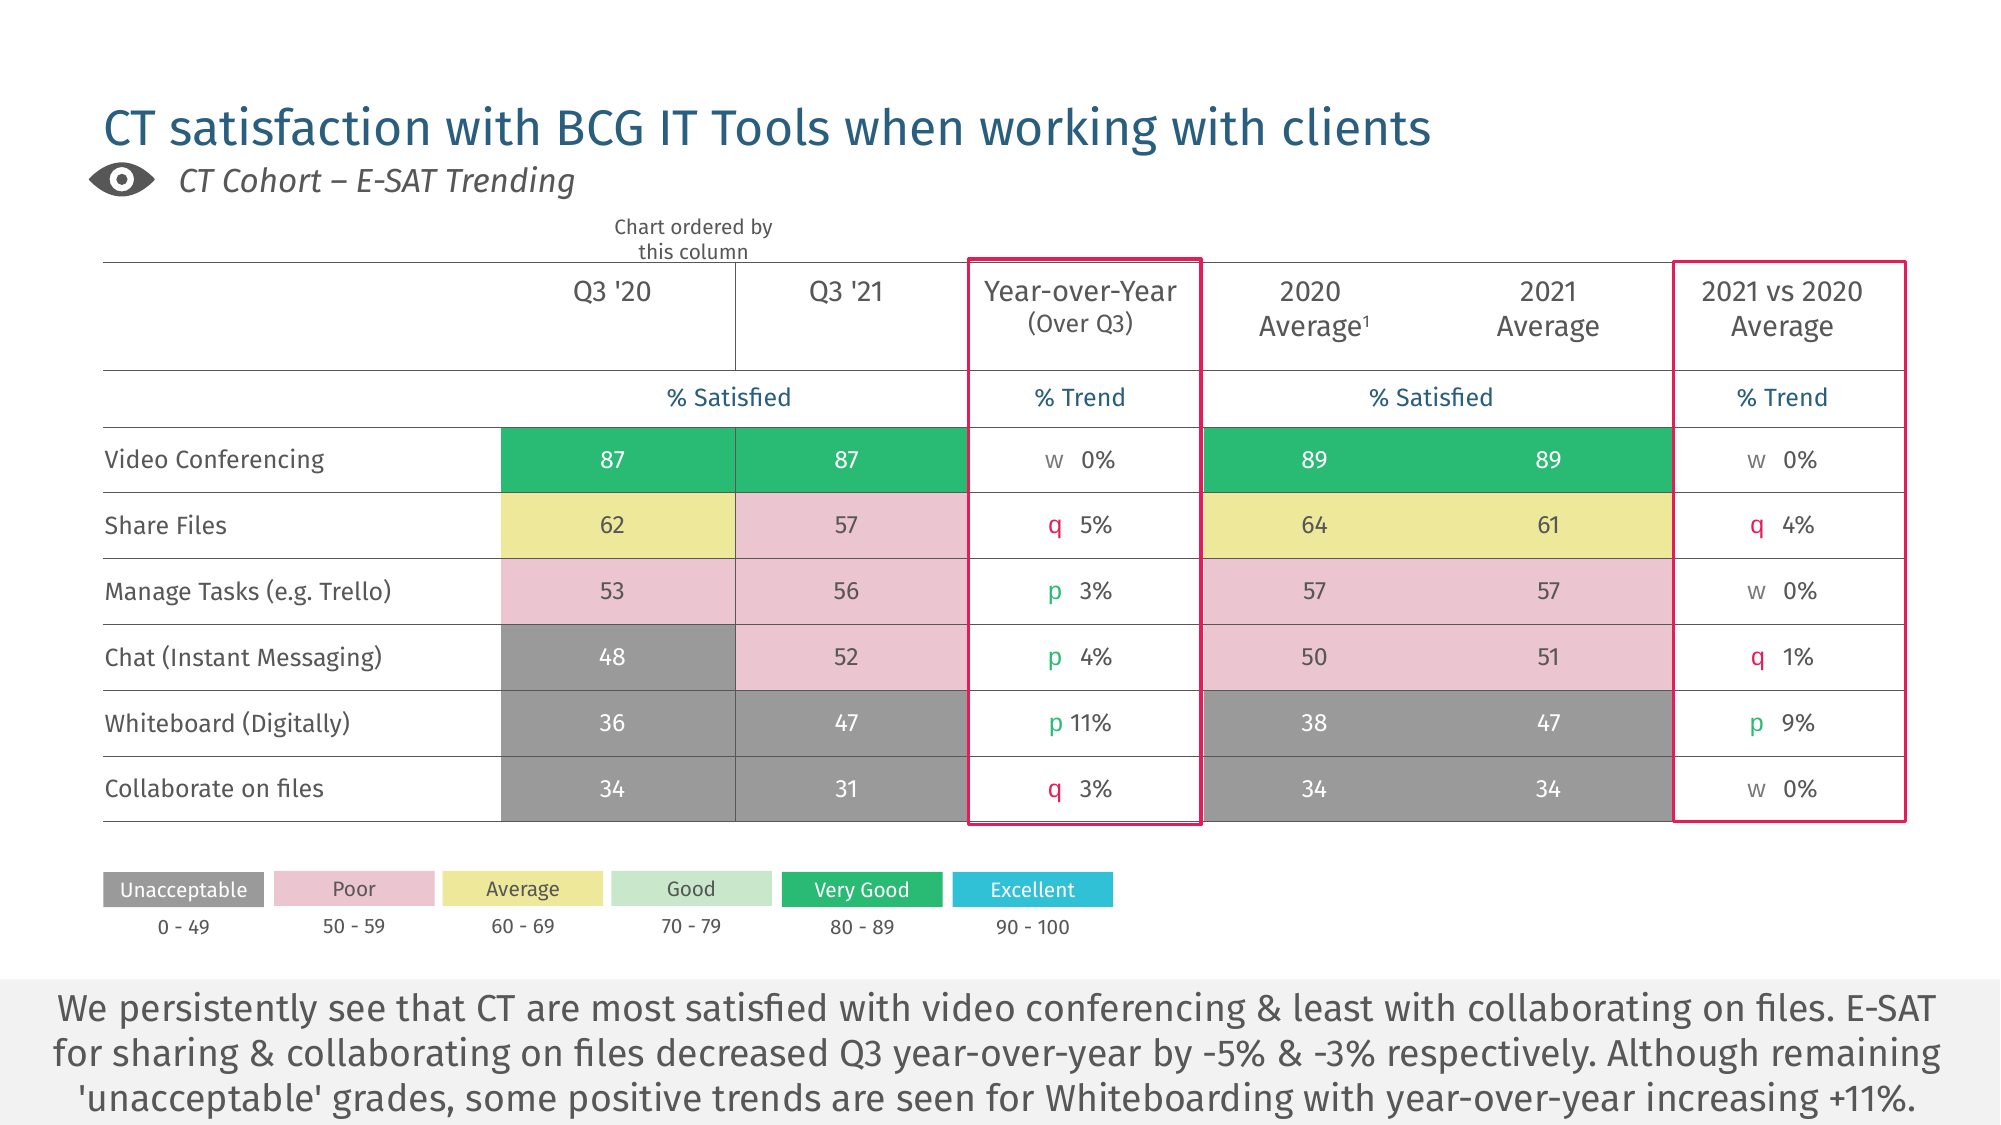

# CT satisfaction with BCG IT Tools when working with clients

CT Cohort – E-SAT Trending
Chart ordered by this column

|  | Q3 '20 | Q3 '21 | Year-over-Year (Over Q3) | 2020 Average1 | 2021 Average | 2021 vs 2020 Average |
| --- | --- | --- | --- | --- | --- | --- |
|  | % Satisfied |  | % Trend | % Satisfied |  | % Trend |
| Video Conferencing | 87 | 87 | w 10% | 89 | 89 | w 10% |
| Share Files | 62 | 57 | q 15% | 64 | 61 | q 14% |
| Manage Tasks (e.g. Trello) | 53 | 56 | p 13% | 57 | 57 | w 10% |
| Chat (Instant Messaging) | 48 | 52 | p 14% | 50 | 51 | q 11% |
| Whiteboard (Digitally) | 36 | 47 | p 11% | 38 | 47 | p 19% |
| Collaborate on files | 34 | 31 | q 13% | 34 | 34 | w 10% |

Good
Average
Poor
Excellent
Very Good
Unacceptable
70 - 79
60 - 69
50 - 59
90 - 100
80 - 89
0 - 49
We persistently see that CT are most satisfied with video conferencing & least with collaborating on files. E-SAT for sharing & collaborating on files decreased Q3 year-over-year by -5% & -3% respectively. Although remaining 'unacceptable' grades, some positive trends are seen for Whiteboarding with year-over-year increasing +11%.